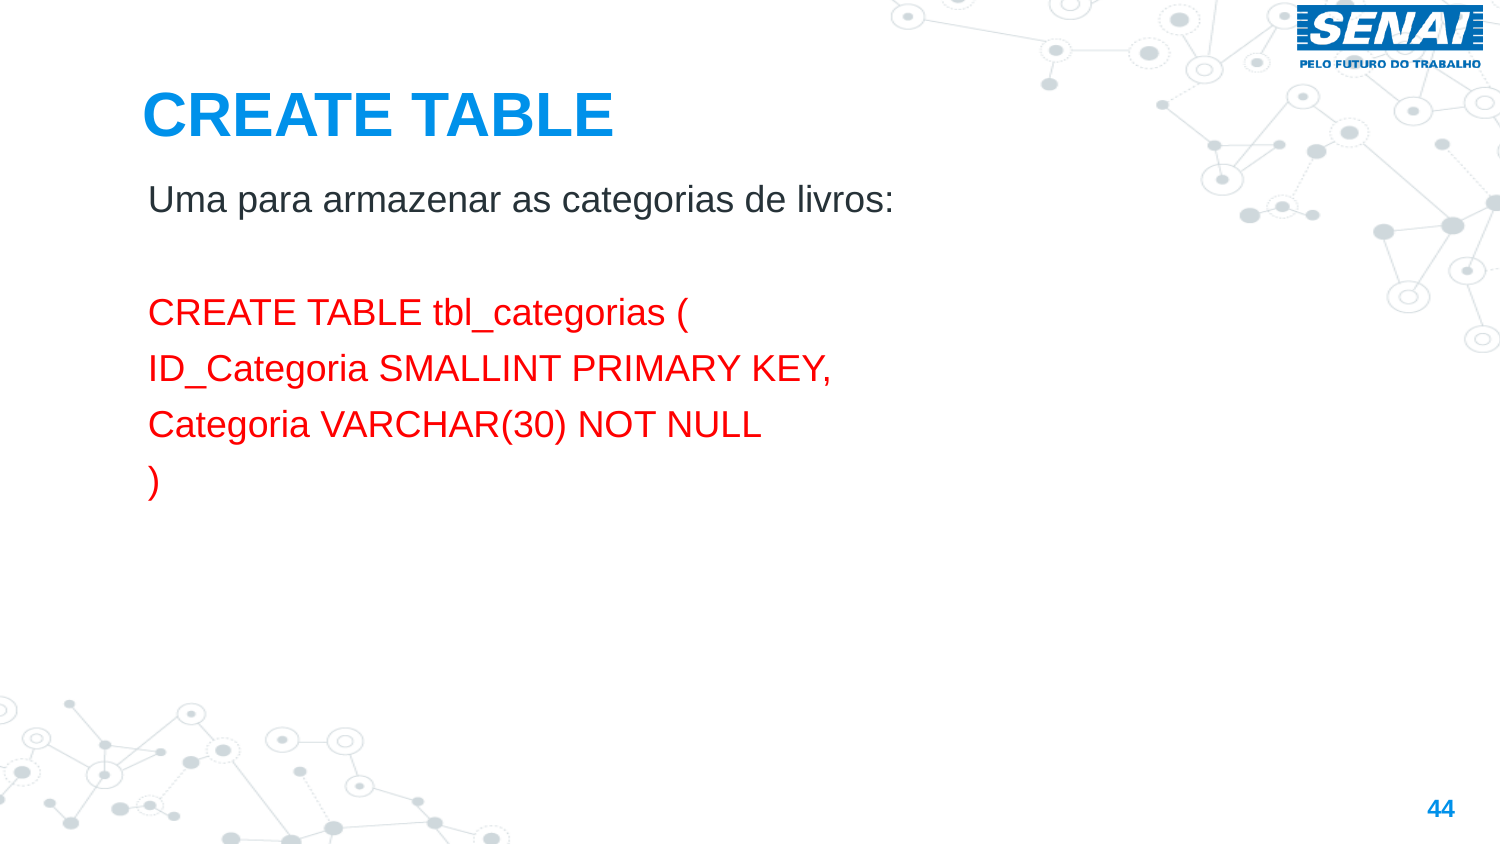

# CREATE TABLE
Uma para armazenar as categorias de livros:

CREATE TABLE tbl_categorias (
ID_Categoria SMALLINT PRIMARY KEY,
Categoria VARCHAR(30) NOT NULL
)
44